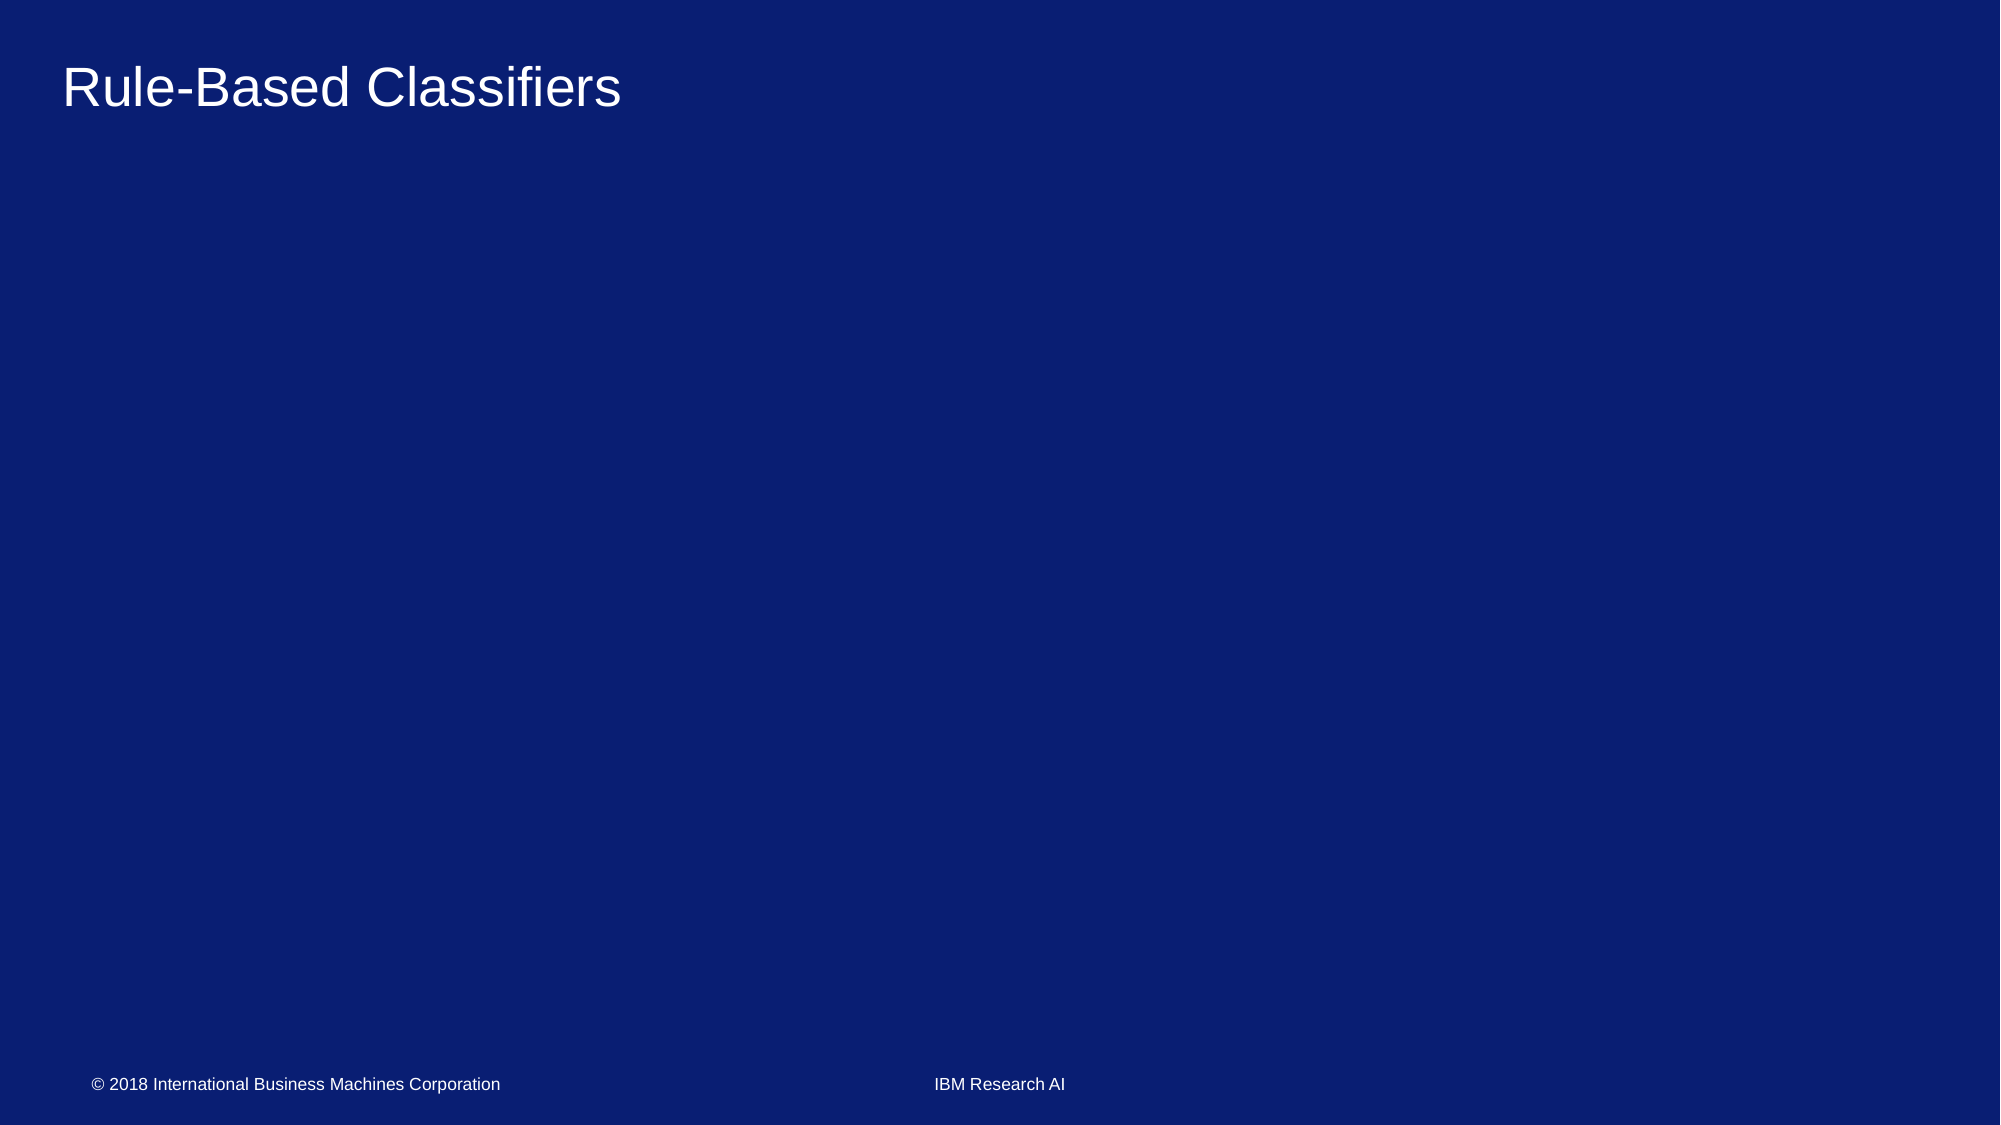

# Rule-Based Classifiers
Single rule is an AND clause of a few Boolean terms

Predict Federer to defeat Murray if he:
Wins more than 59% of 4 to 9 shot rallies AND
Wins more than 78% of points when serving at 30-30 or Deuce AND
Serves less than 20% of serves into the body

Rule set is a collection of single rules
ORed together
Weighted combination